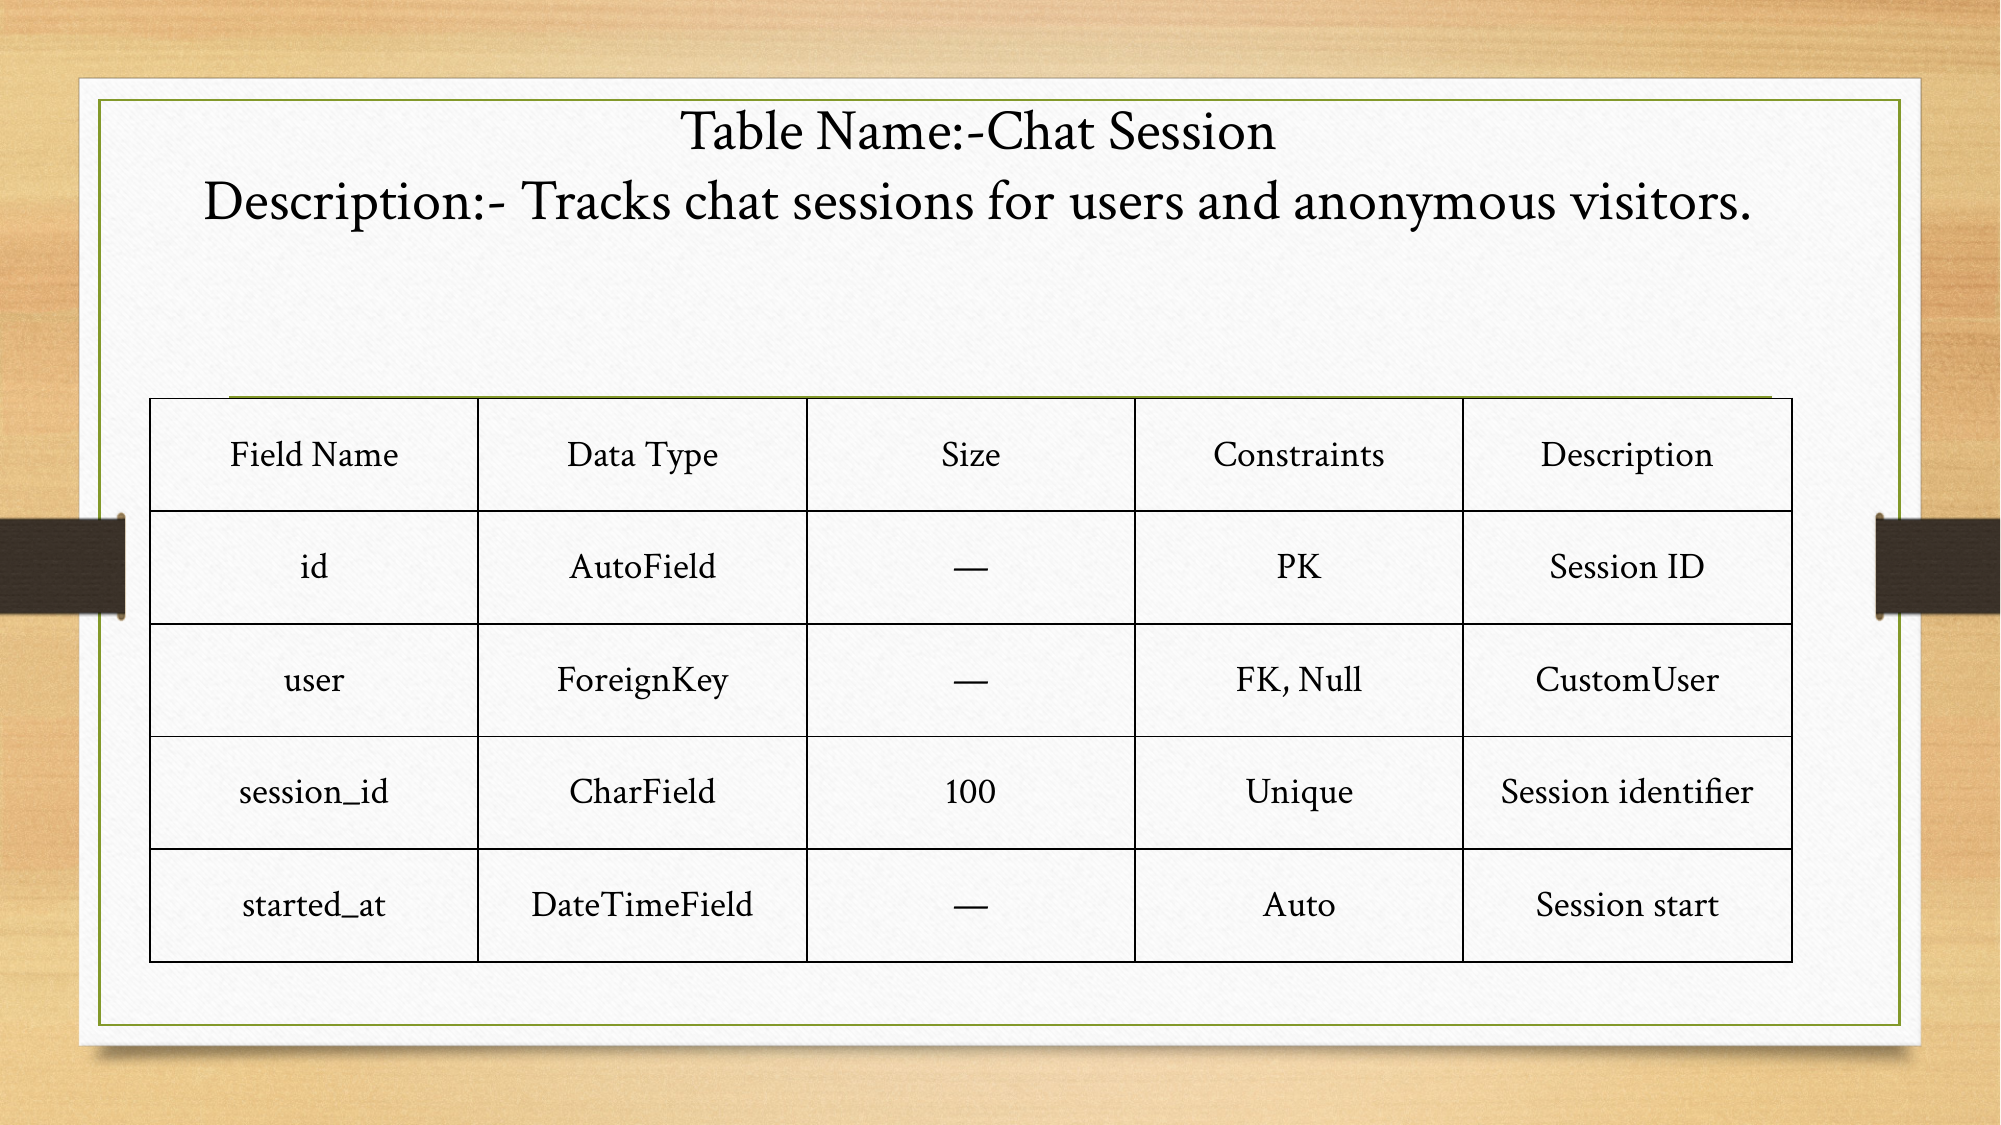

Table Name:-Chat Session
Description:- Tracks chat sessions for users and anonymous visitors.

| Field Name | Data Type | Size | Constraints | Description |
| --- | --- | --- | --- | --- |
| id | AutoField | — | PK | Session ID |
| user | ForeignKey | — | FK, Null | CustomUser |
| session\_id | CharField | 100 | Unique | Session identifier |
| started\_at | DateTimeField | — | Auto | Session start |